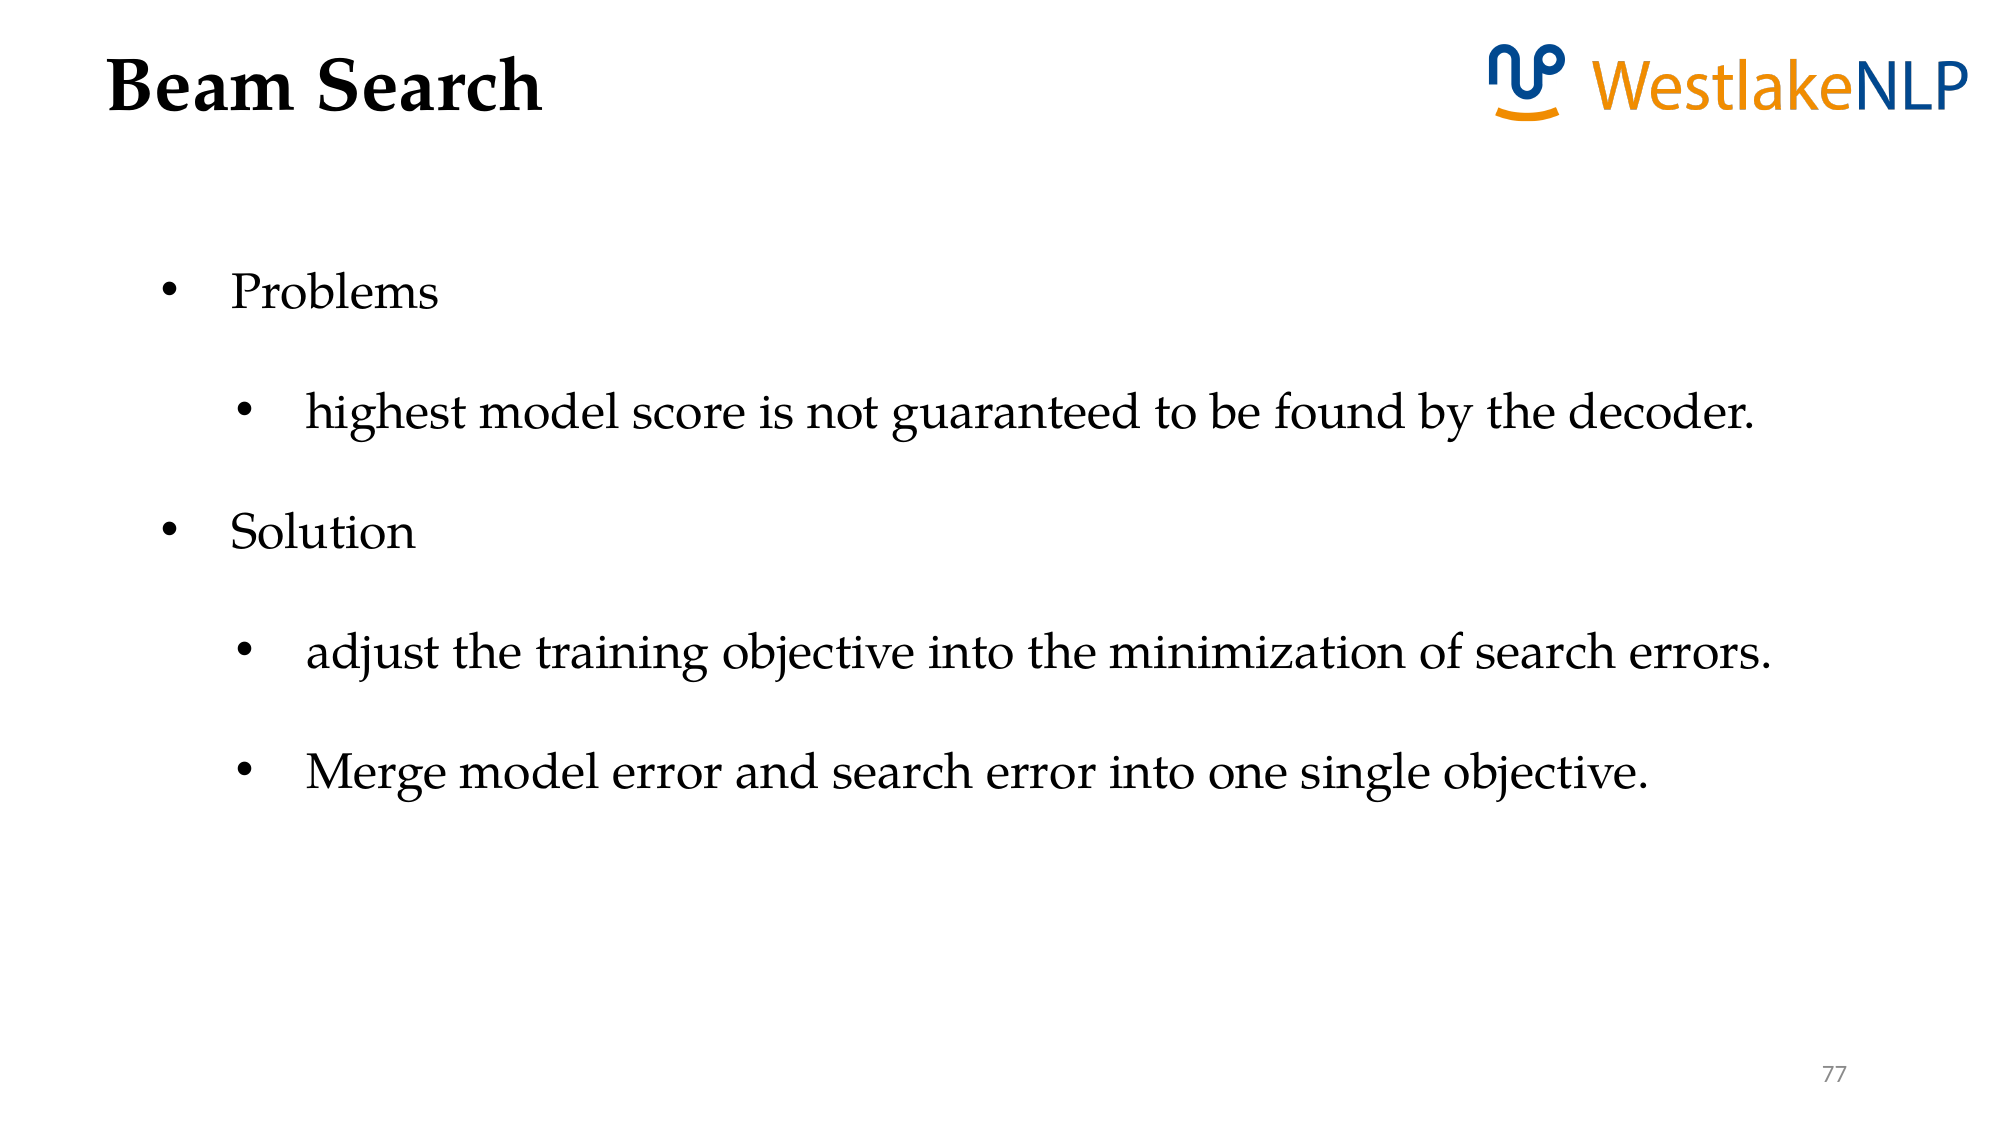

Beam Search
Problems
highest model score is not guaranteed to be found by the decoder.
Solution
adjust the training objective into the minimization of search errors.
Merge model error and search error into one single objective.
77